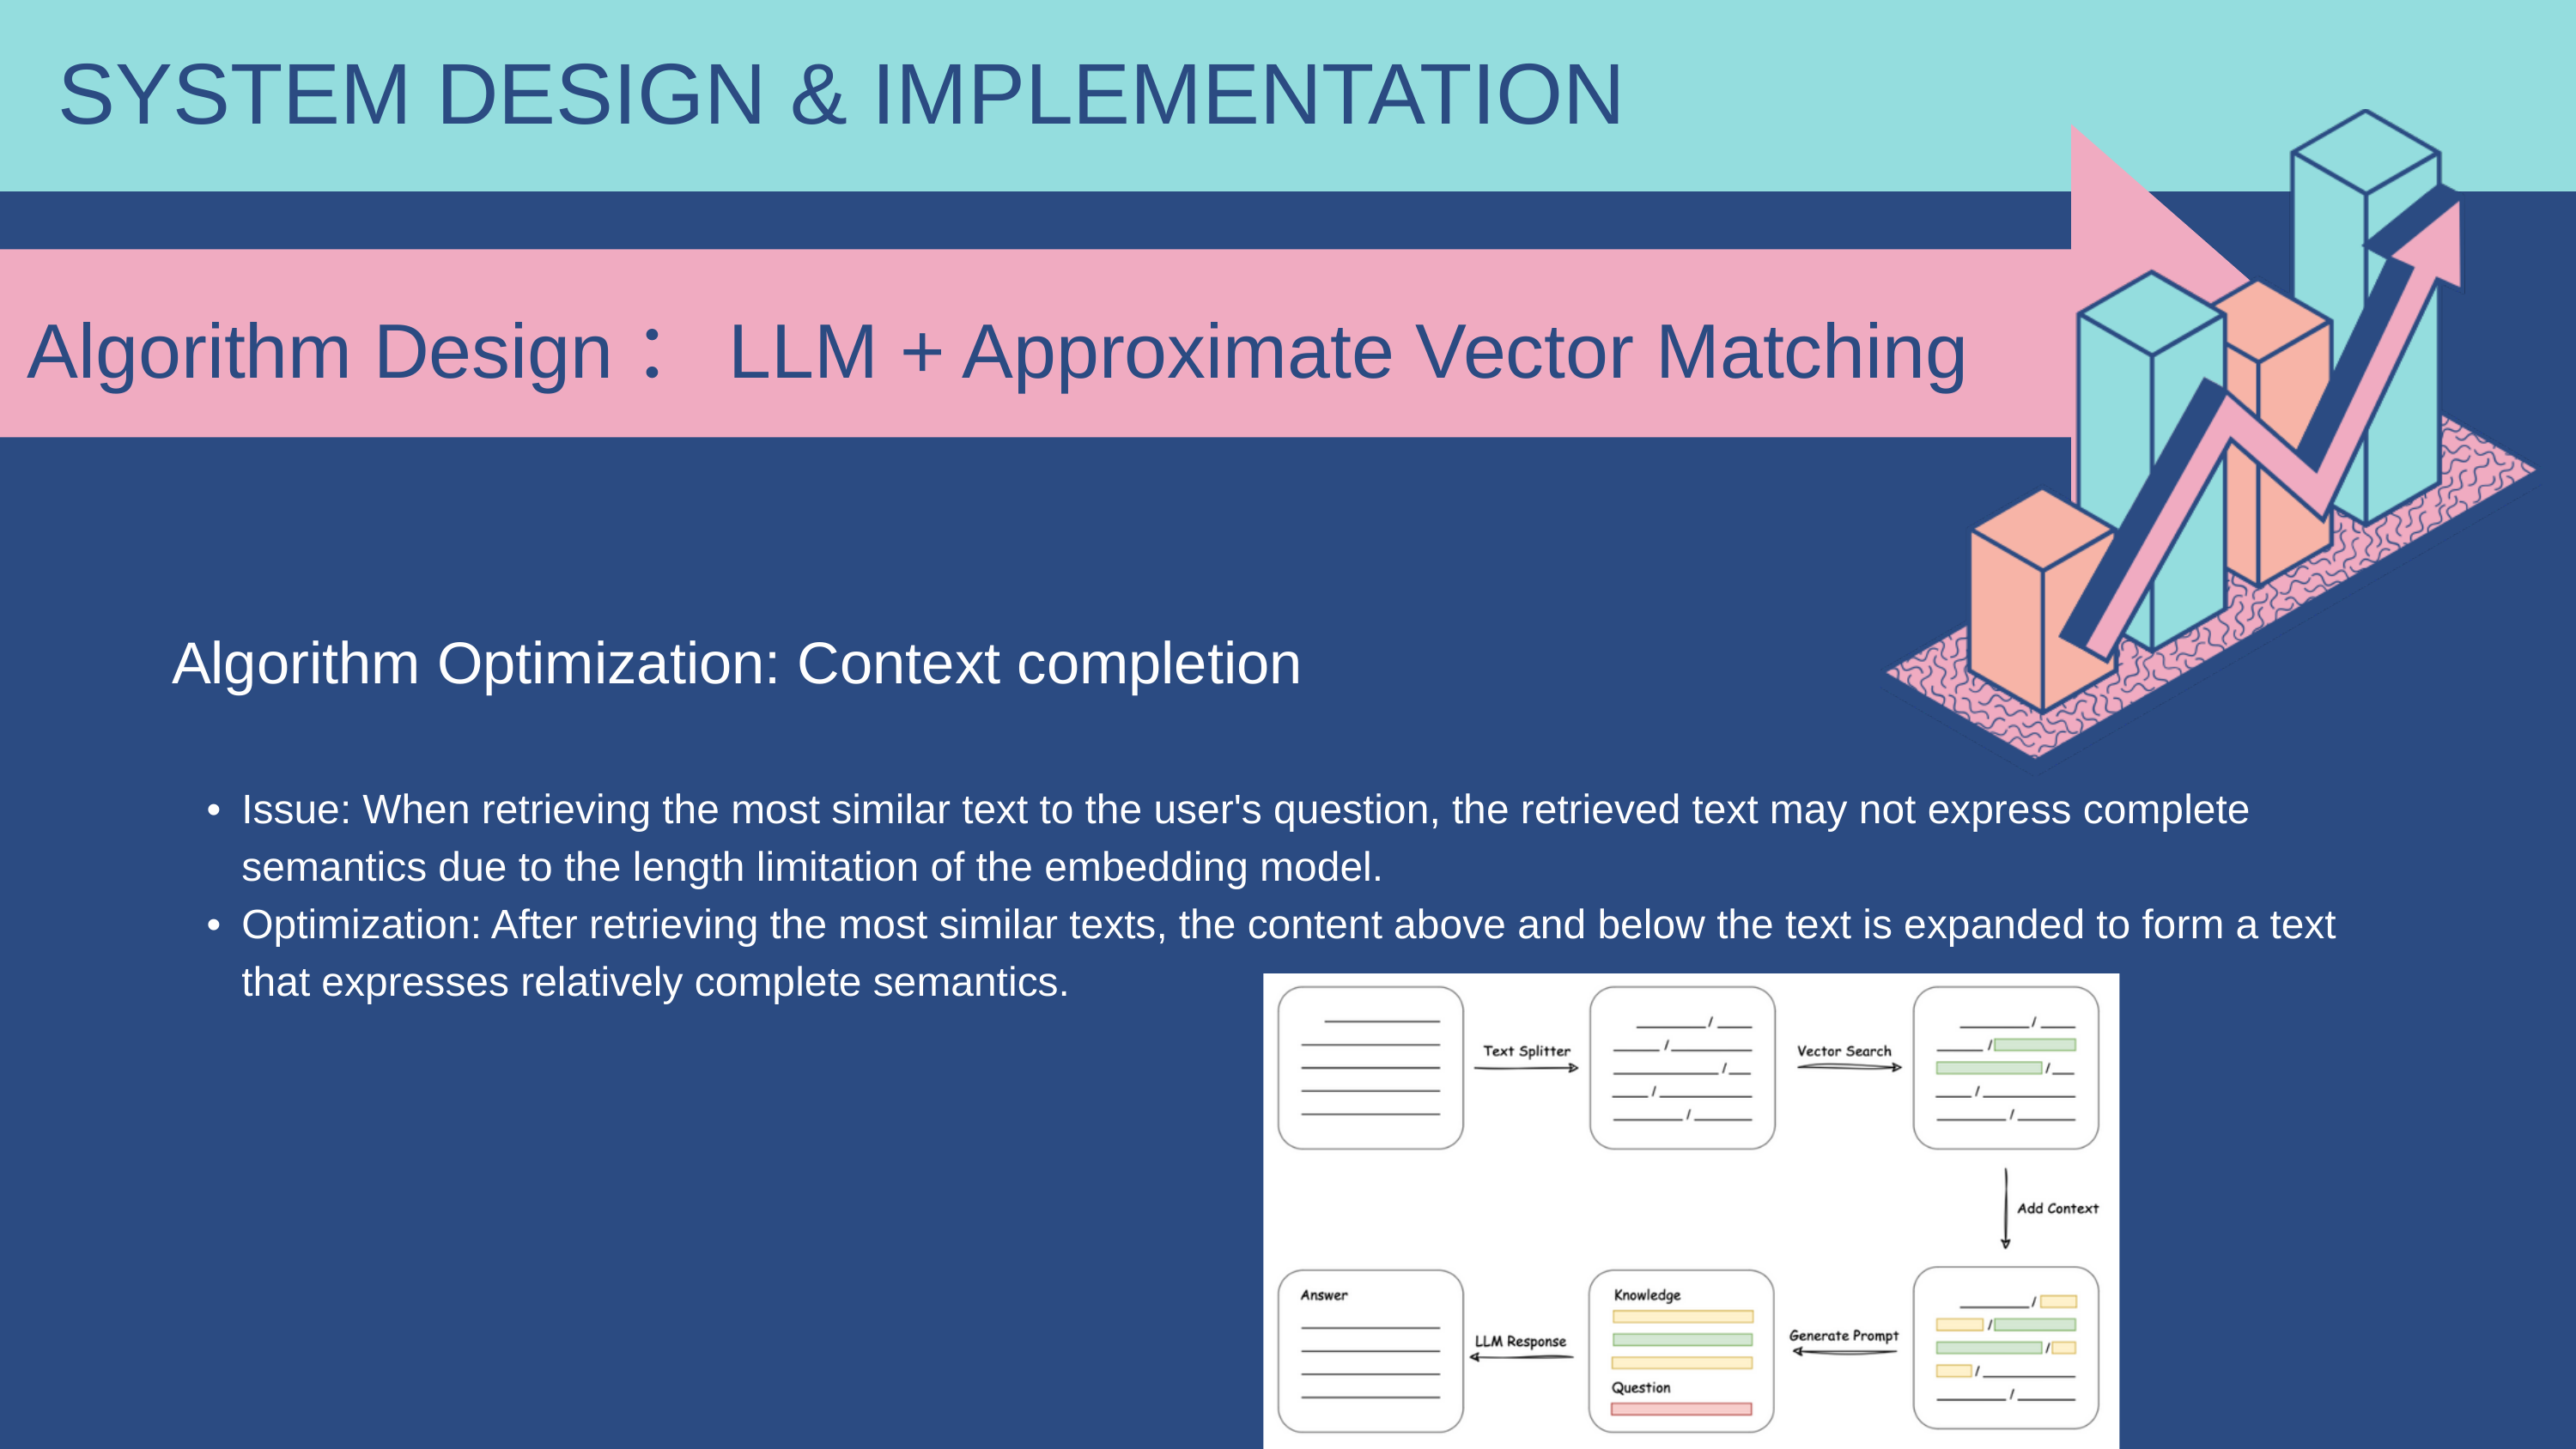

SYSTEM DESIGN & IMPLEMENTATION

Algorithm Design：LLM + Approximate Vector Matching
| Algorithm Optimization: Context completion |
| --- |
| Issue: When retrieving the most similar text to the user's question, the retrieved text may not express complete semantics due to the length limitation of the embedding model. Optimization: After retrieving the most similar texts, the content above and below the text is expanded to form a text that expresses relatively complete semantics. |